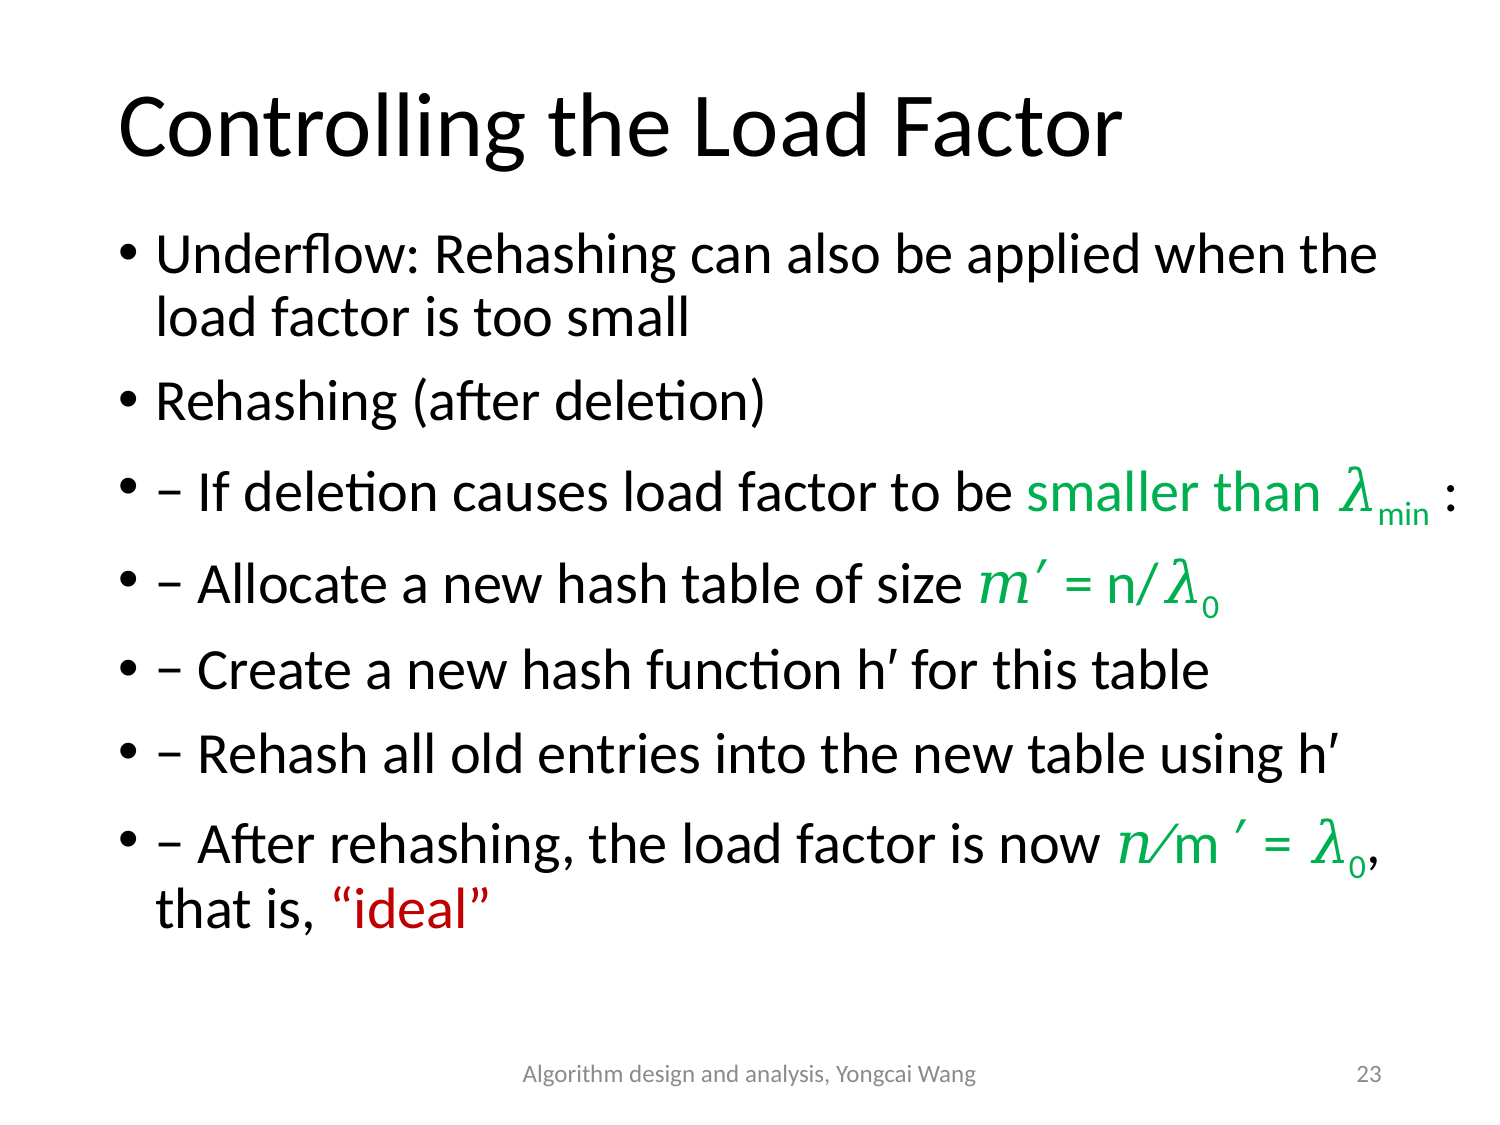

# Controlling the Load Factor
Underflow: Rehashing can also be applied when the load factor is too small
Rehashing (after deletion)
− If deletion causes load factor to be smaller than 𝜆min :
− Allocate a new hash table of size 𝑚′ = n/𝜆0
− Create a new hash function h′ for this table
− Rehash all old entries into the new table using h′
− After rehashing, the load factor is now 𝑛⁄m ′ = 𝜆0, that is, “ideal”

Algorithm design and analysis, Yongcai Wang
23